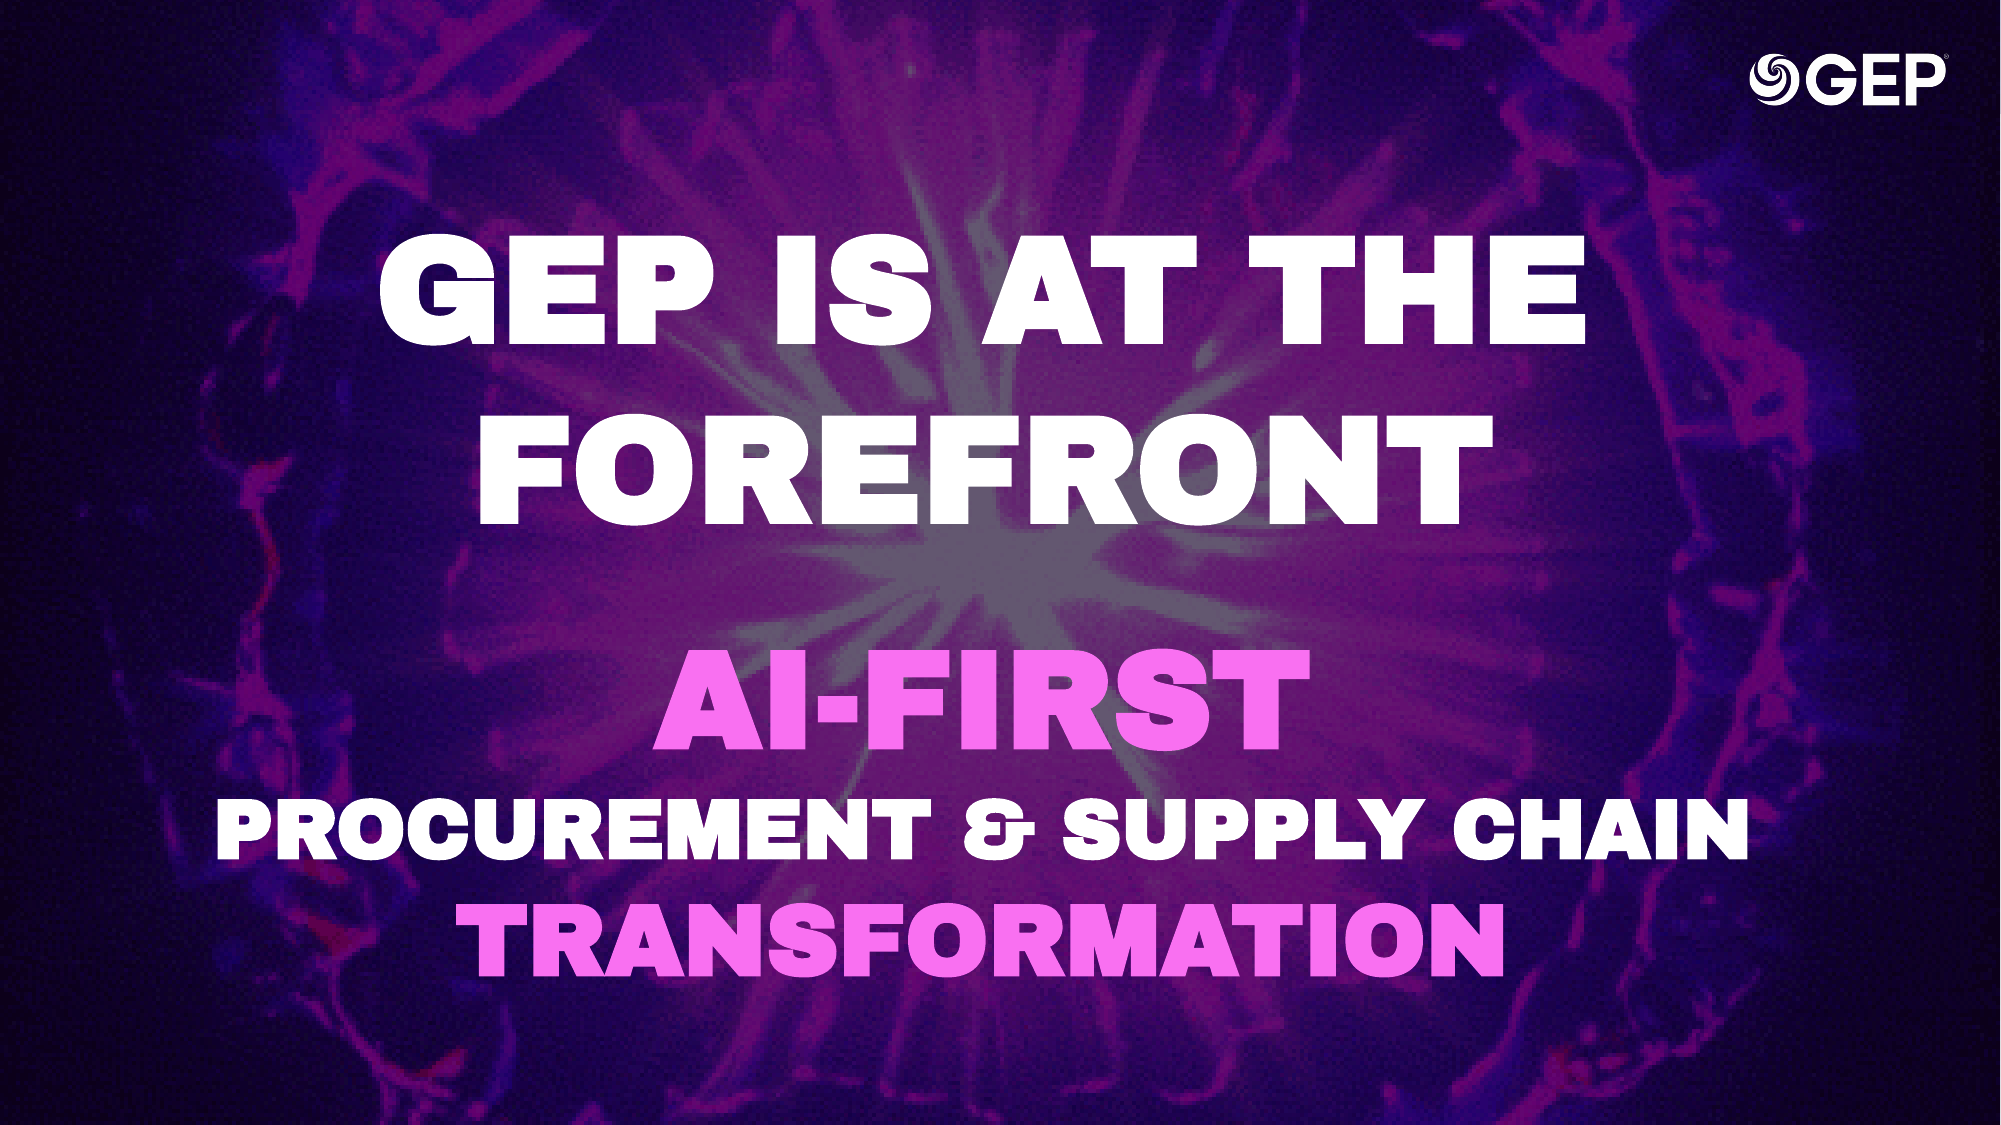

GEP IS AT THE FOREFRONT
AI-FIRST
PROCUREMENT & SUPPLY CHAIN
TRANSFORMATION